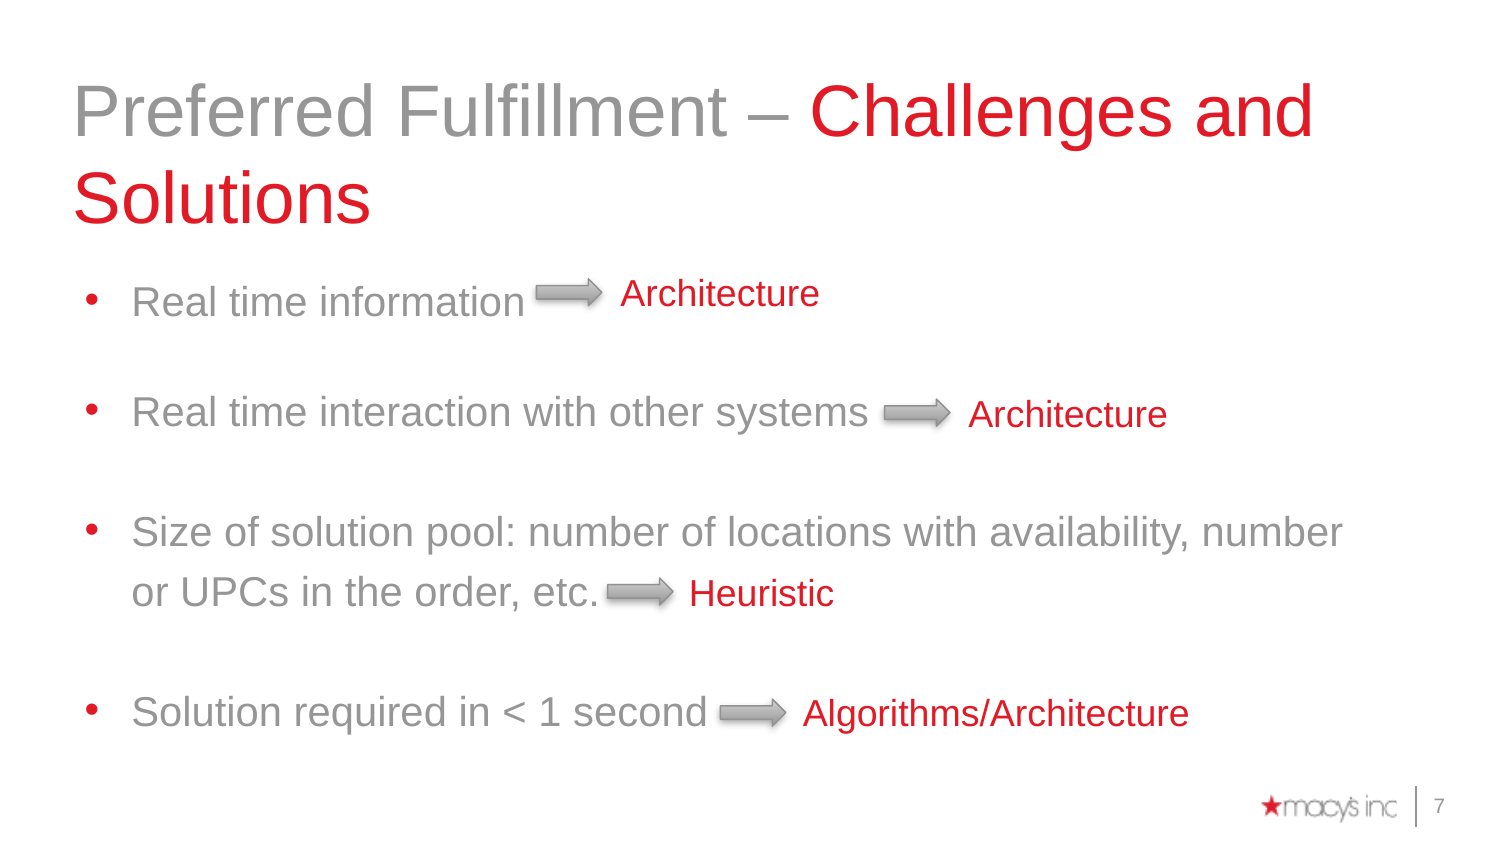

Preferred Fulfillment – Challenges and Solutions
Real time information
Real time interaction with other systems
Size of solution pool: number of locations with availability, number or UPCs in the order, etc.
Solution required in < 1 second

Architecture

Architecture

Heuristic

Algorithms/Architecture